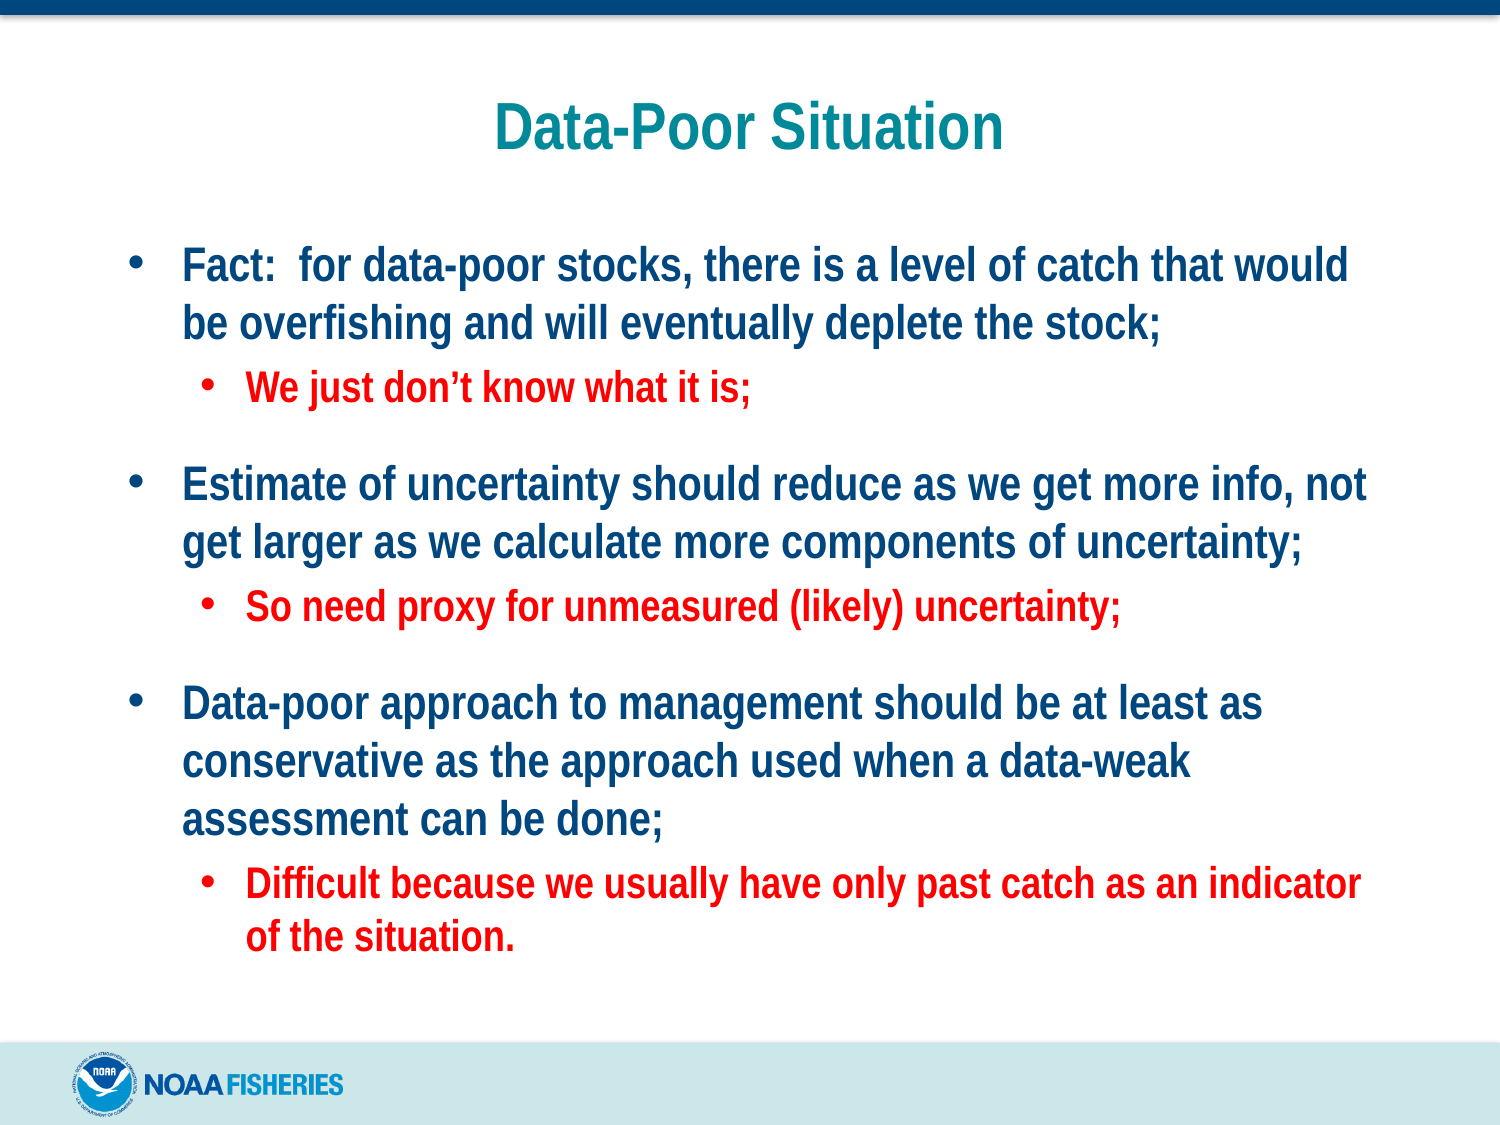

# Data-Poor Situation
Fact:  for data-poor stocks, there is a level of catch that would be overfishing and will eventually deplete the stock;
We just don’t know what it is;

Estimate of uncertainty should reduce as we get more info, not get larger as we calculate more components of uncertainty;
So need proxy for unmeasured (likely) uncertainty;

Data-poor approach to management should be at least as conservative as the approach used when a data-weak assessment can be done;
Difficult because we usually have only past catch as an indicator of the situation.